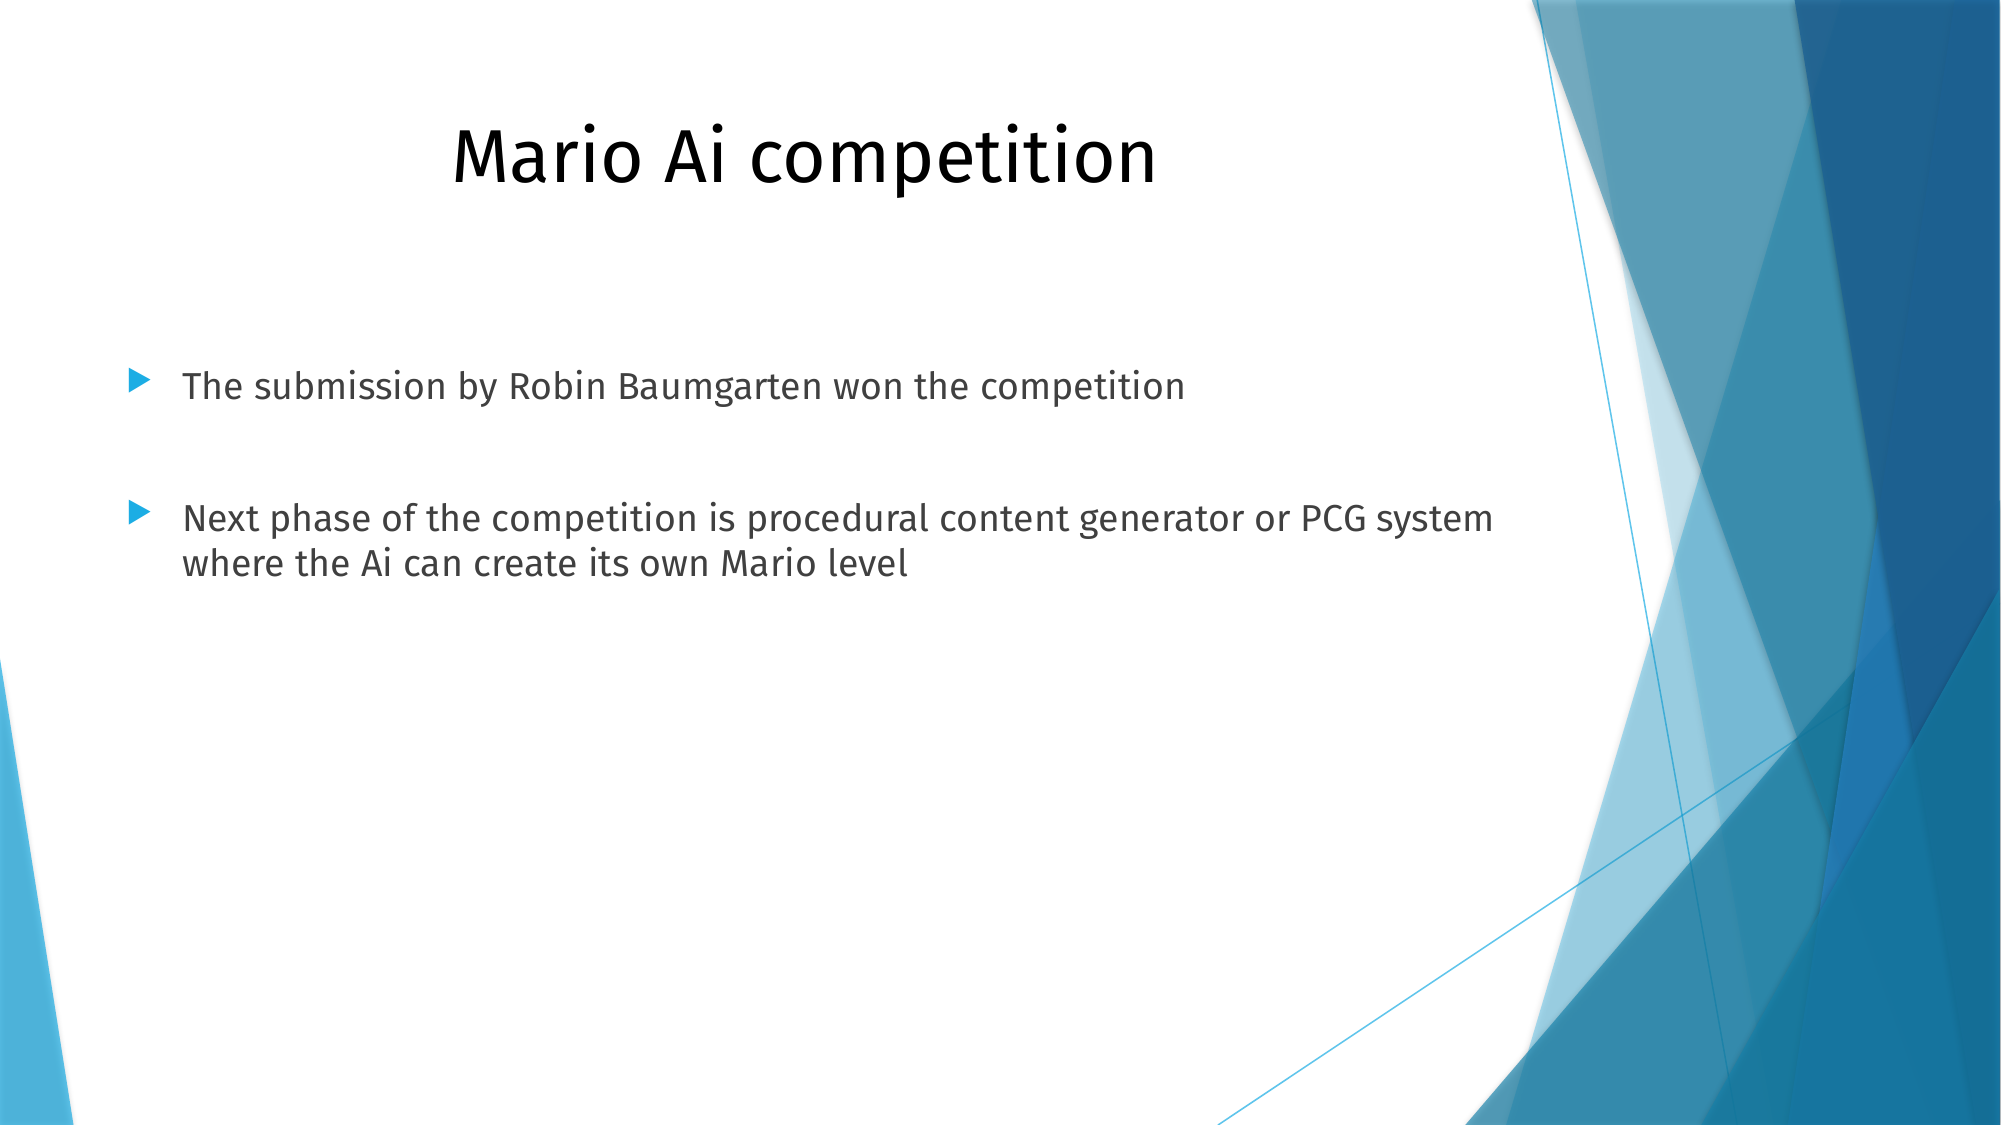

# Mario Ai competition
The submission by Robin Baumgarten won the competition

Next phase of the competition is procedural content generator or PCG system where the Ai can create its own Mario level